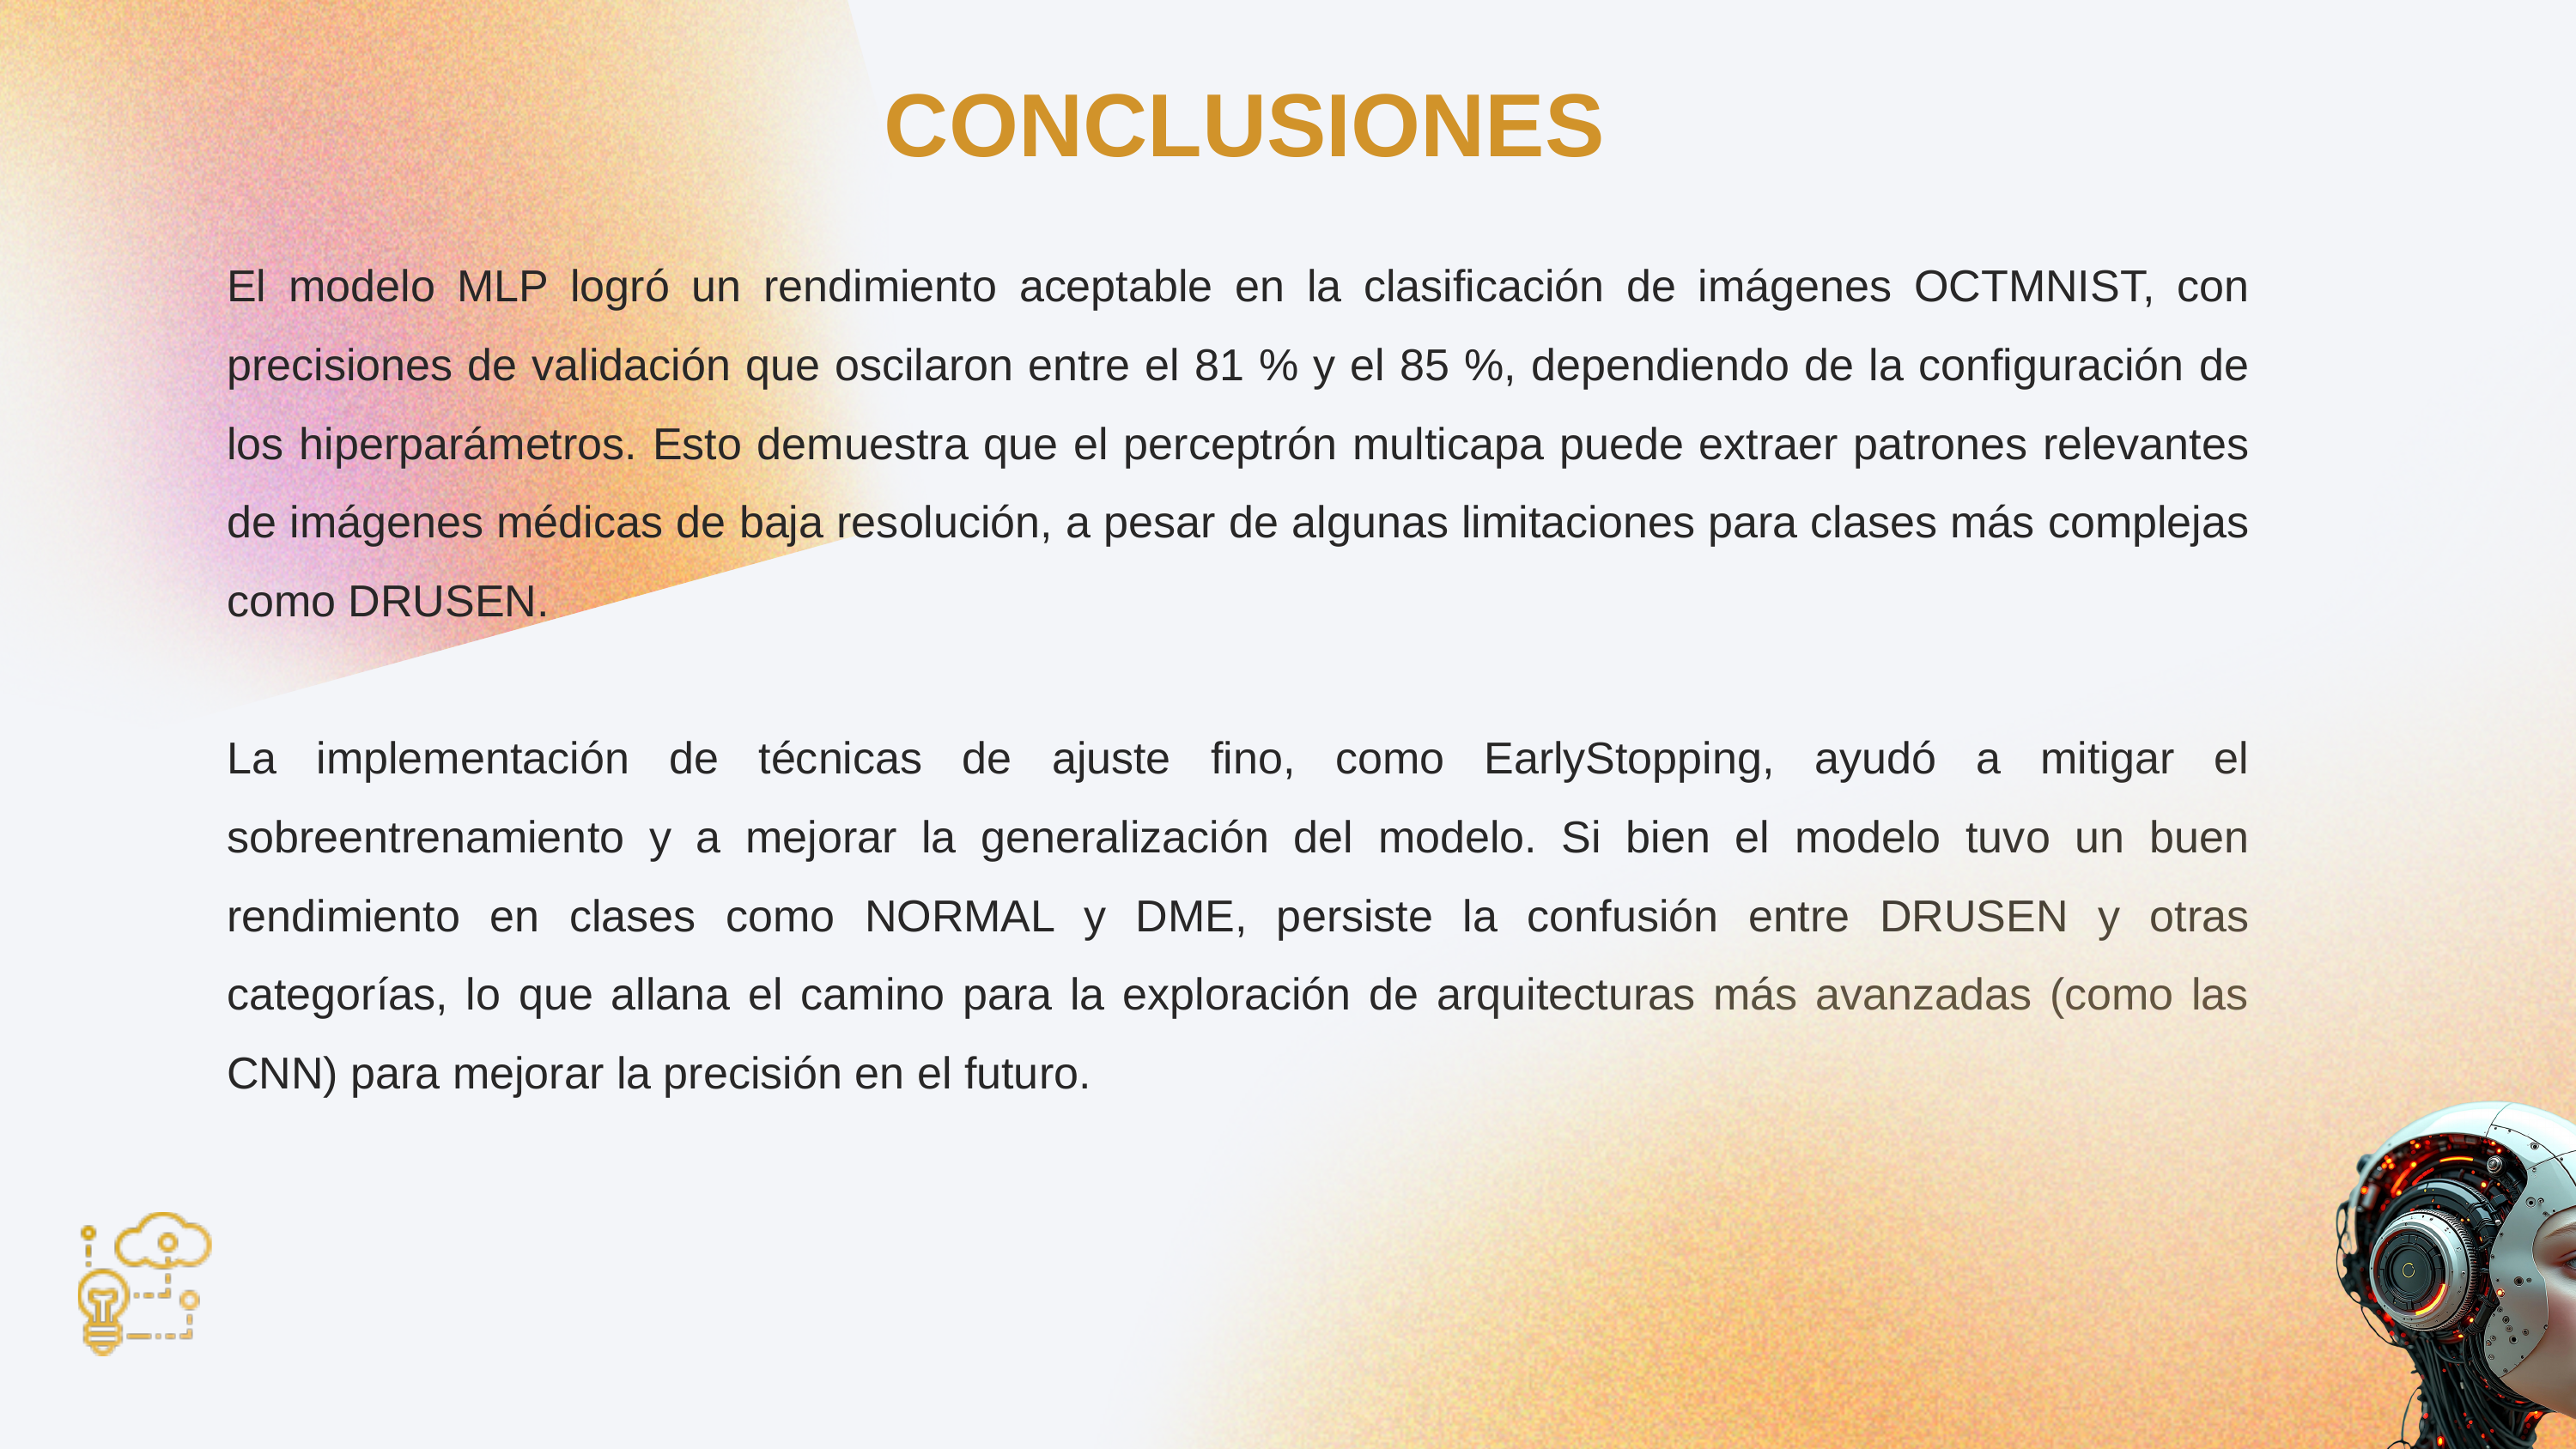

CONCLUSIONES
El modelo MLP logró un rendimiento aceptable en la clasificación de imágenes OCTMNIST, con precisiones de validación que oscilaron entre el 81 % y el 85 %, dependiendo de la configuración de los hiperparámetros. Esto demuestra que el perceptrón multicapa puede extraer patrones relevantes de imágenes médicas de baja resolución, a pesar de algunas limitaciones para clases más complejas como DRUSEN.

La implementación de técnicas de ajuste fino, como EarlyStopping, ayudó a mitigar el sobreentrenamiento y a mejorar la generalización del modelo. Si bien el modelo tuvo un buen rendimiento en clases como NORMAL y DME, persiste la confusión entre DRUSEN y otras categorías, lo que allana el camino para la exploración de arquitecturas más avanzadas (como las CNN) para mejorar la precisión en el futuro.